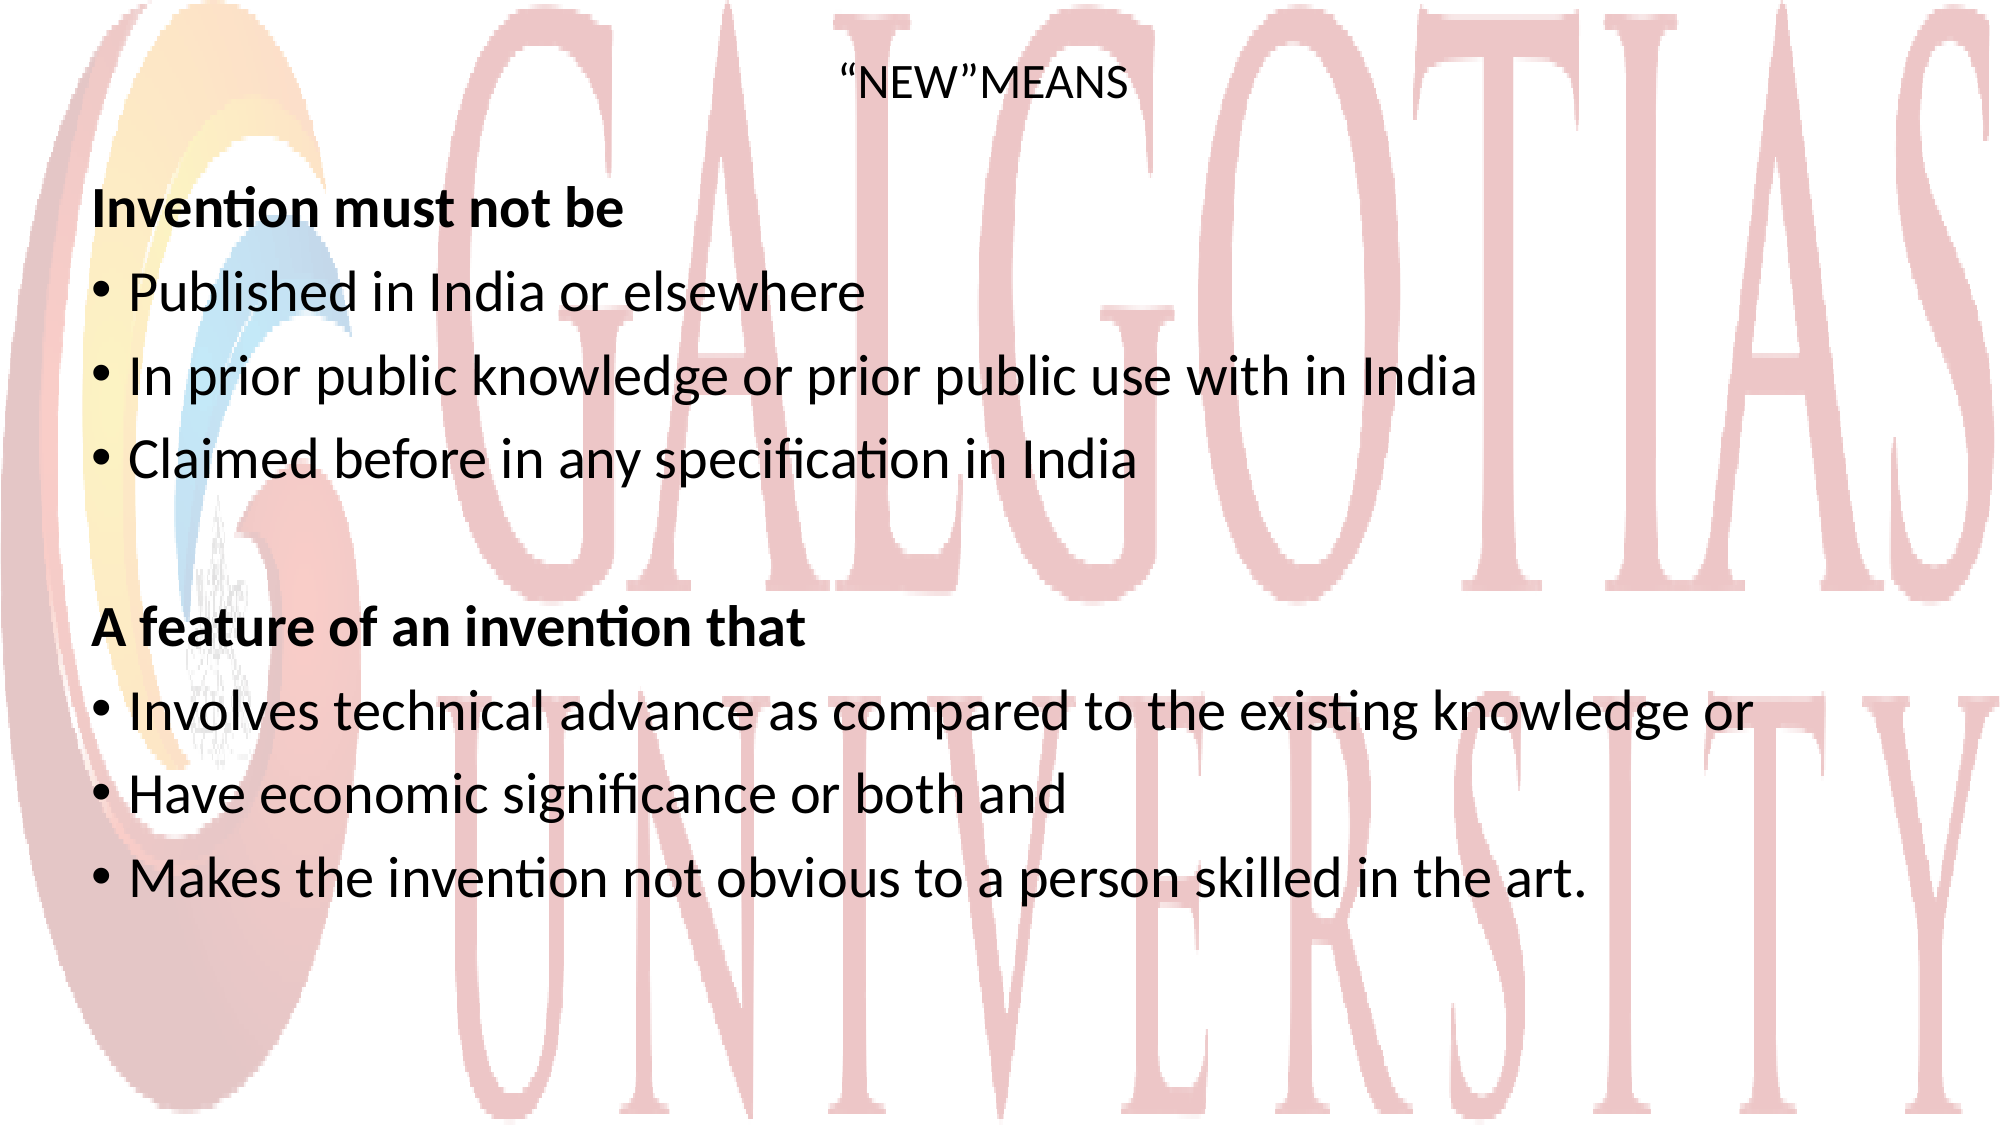

# “NEW”MEANS
Invention must not be
Published in India or elsewhere
In prior public knowledge or prior public use with in India
Claimed before in any specification in India

A feature of an invention that
Involves technical advance as compared to the existing knowledge or
Have economic significance or both and
Makes the invention not obvious to a person skilled in the art.